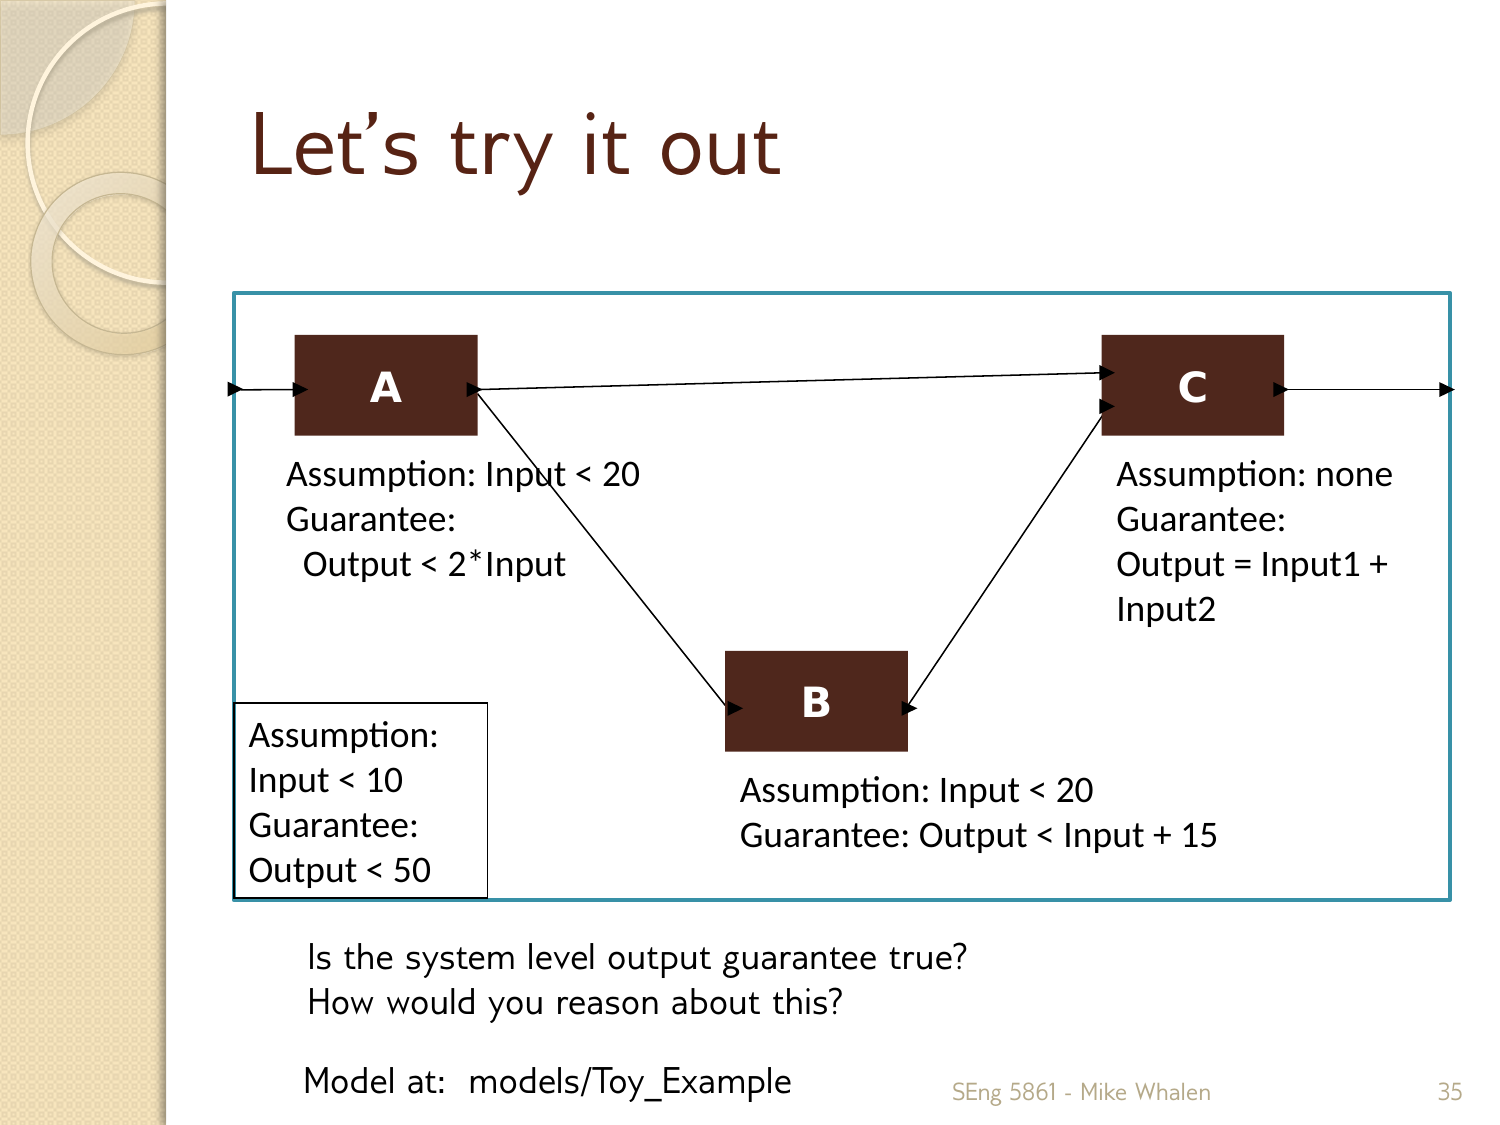

# Let’s try it out

A
C

Assumption: Input < 20
Guarantee:
  Output < 2*Input
Assumption: none
Guarantee: Output = Input1 + Input2
B
Assumption: Input < 10
Guarantee: Output < 50

Assumption: Input < 20
Guarantee: Output < Input + 15
Is the system level output guarantee true?
How would you reason about this?
SEng 5861 - Mike Whalen
35
Model at:  models/Toy_Example